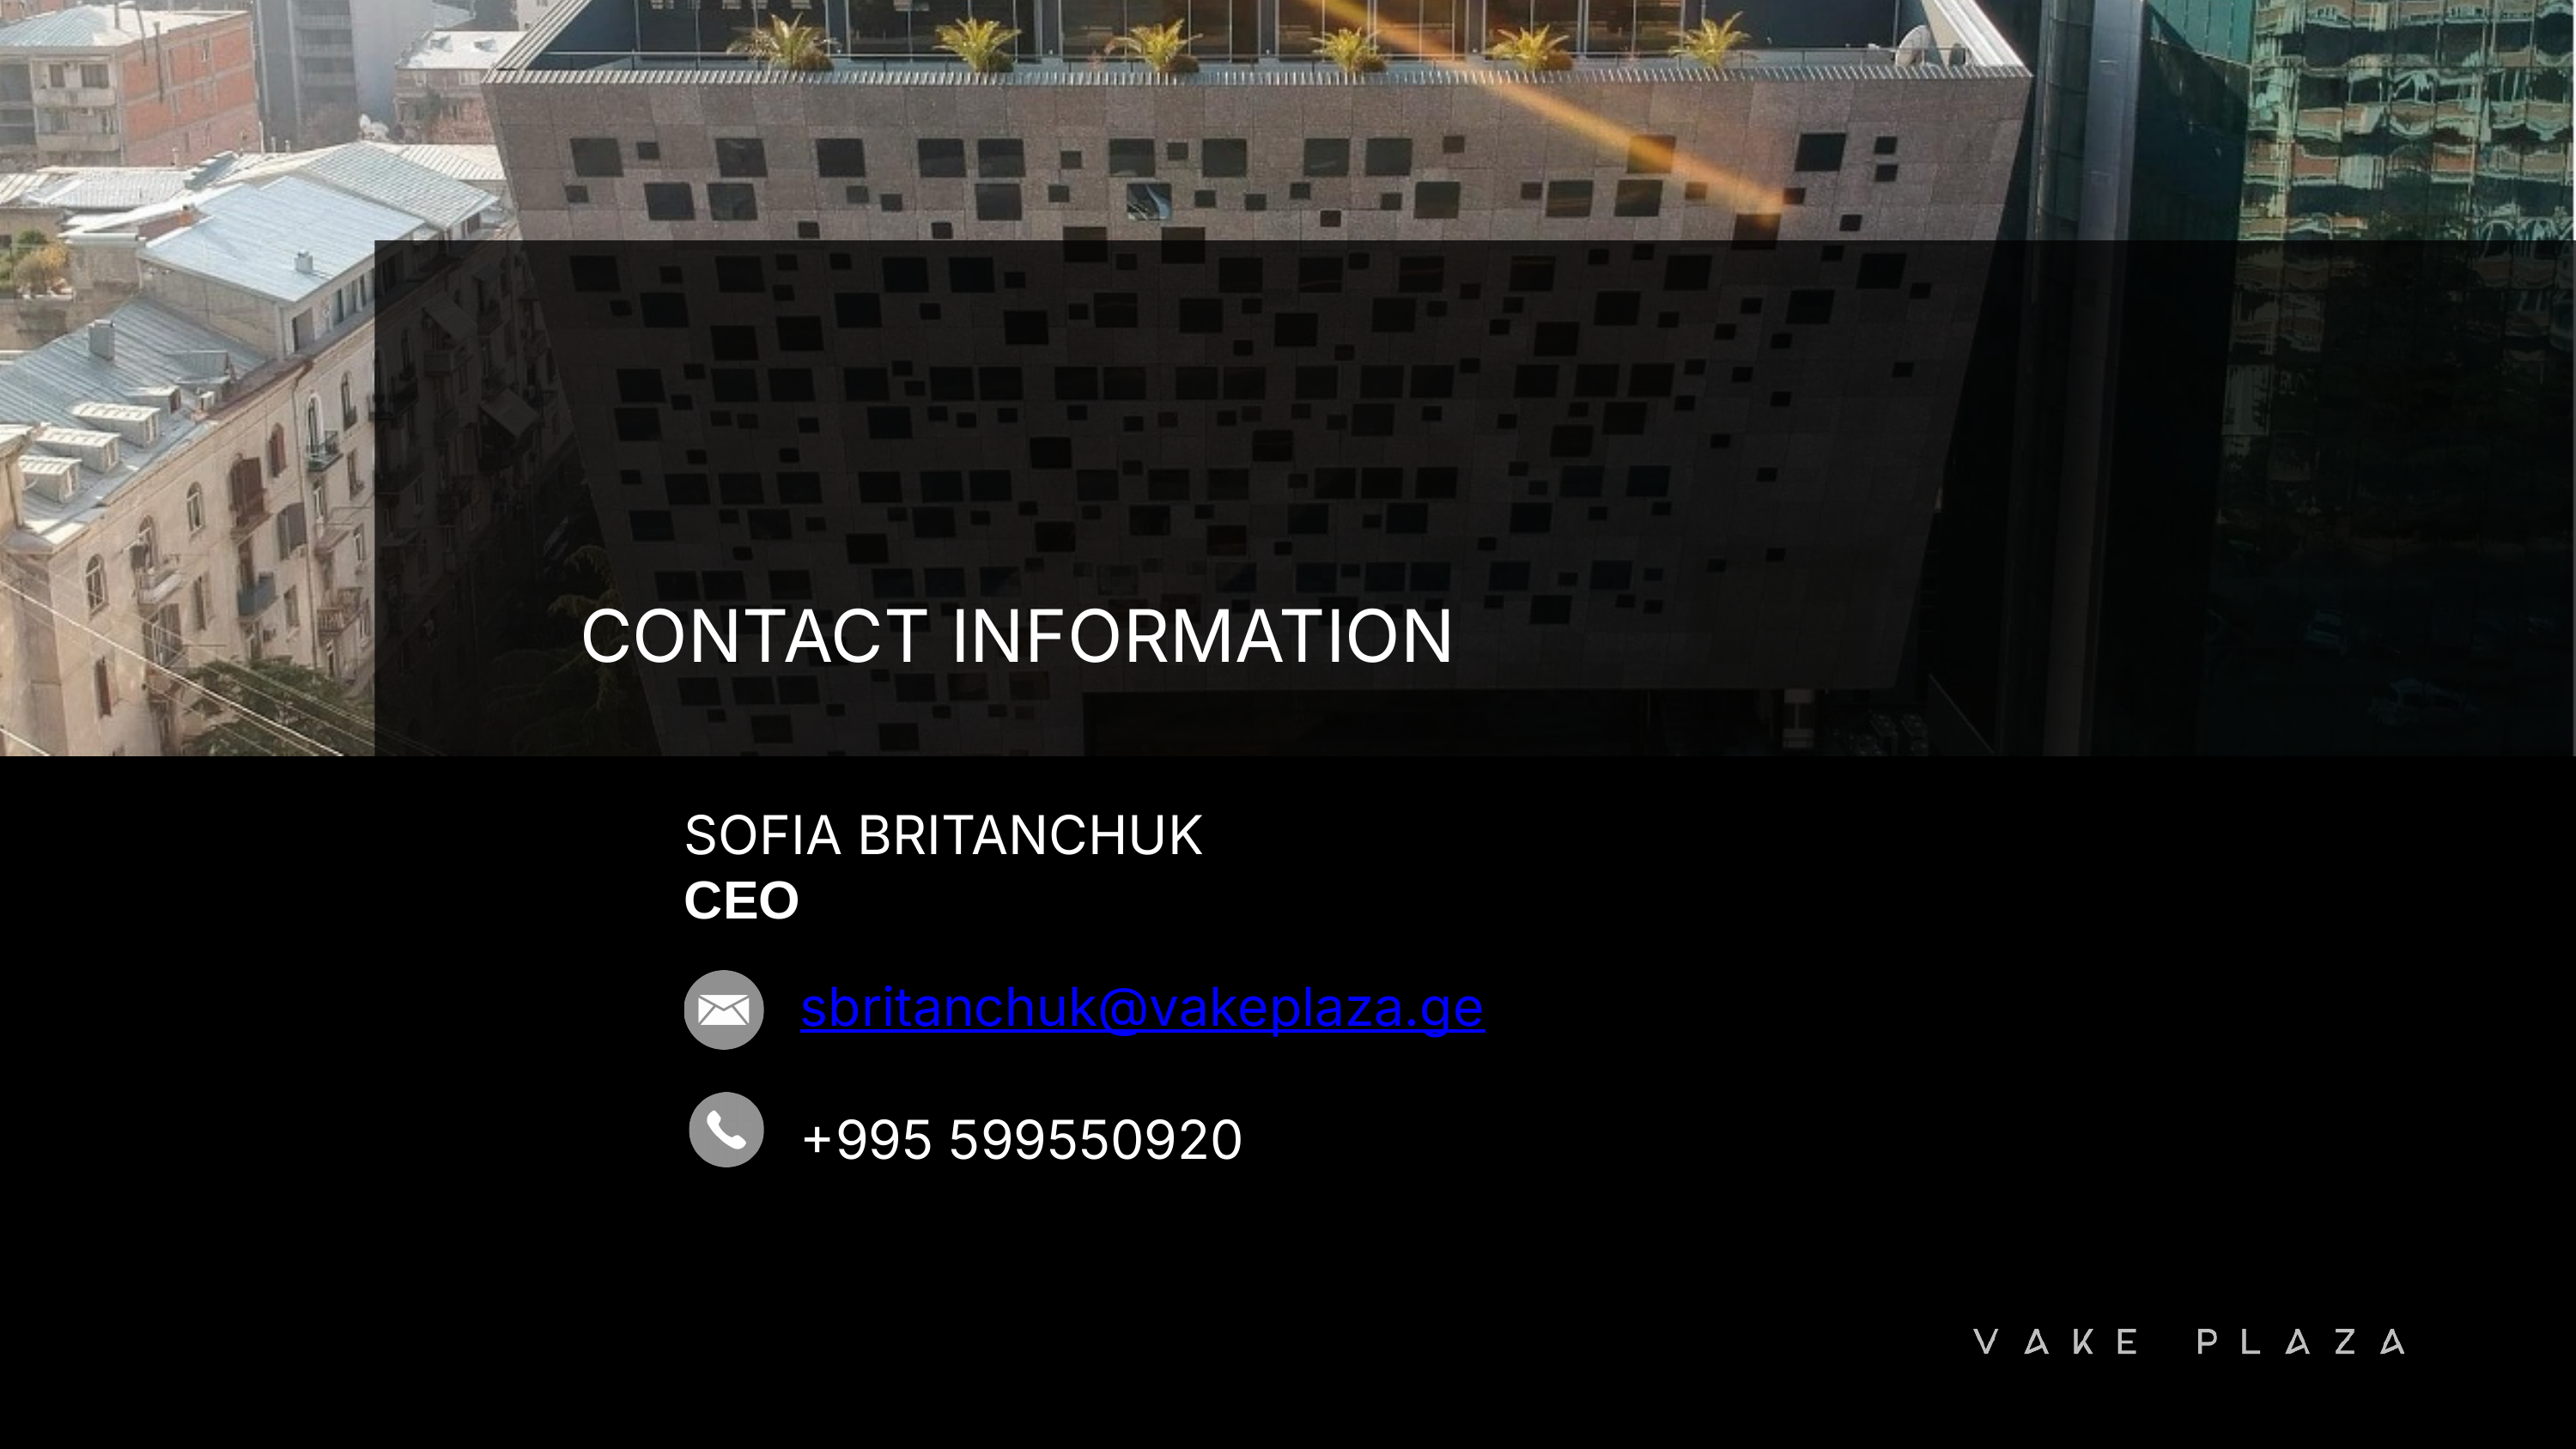

CONTACT INFORMATION
SOFIA BRITANCHUK
CEO
sbritanchuk@vakeplaza.ge

+995 599550920